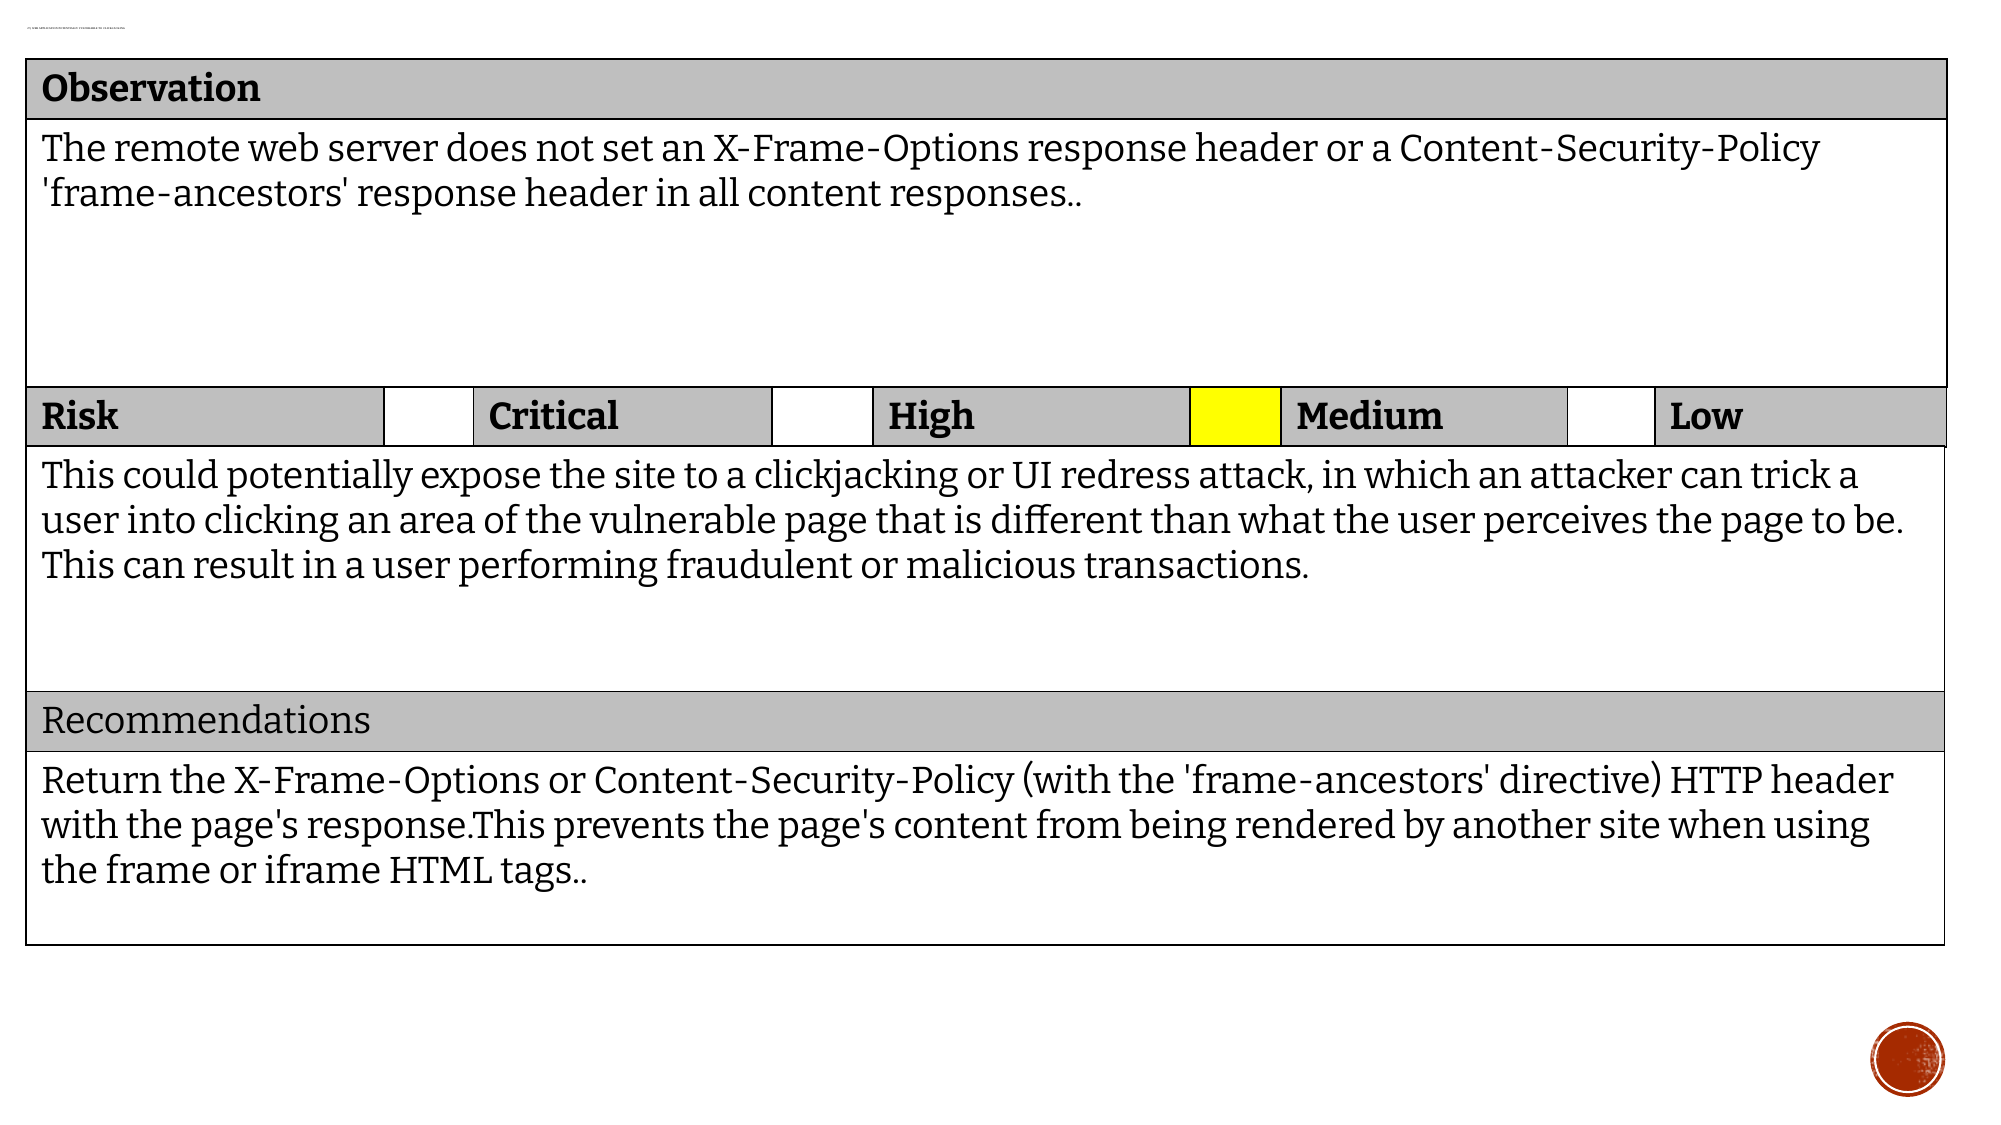

# 27) WEB application potentially vulnerable to clickjacking
| Observation |
| --- |
| The remote web server does not set an X-Frame-Options response header or a Content-Security-Policy 'frame-ancestors' response header in all content responses.. |
| Risk |  | Critical |  | High |  | Medium |  | Low |
| --- | --- | --- | --- | --- | --- | --- | --- | --- |
| This could potentially expose the site to a clickjacking or UI redress attack, in which an attacker can trick a user into clicking an area of the vulnerable page that is different than what the user perceives the page to be. This can result in a user performing fraudulent or malicious transactions. |
| --- |
| Recommendations |
| Return the X-Frame-Options or Content-Security-Policy (with the 'frame-ancestors' directive) HTTP header with the page's response.This prevents the page's content from being rendered by another site when using the frame or iframe HTML tags.. |